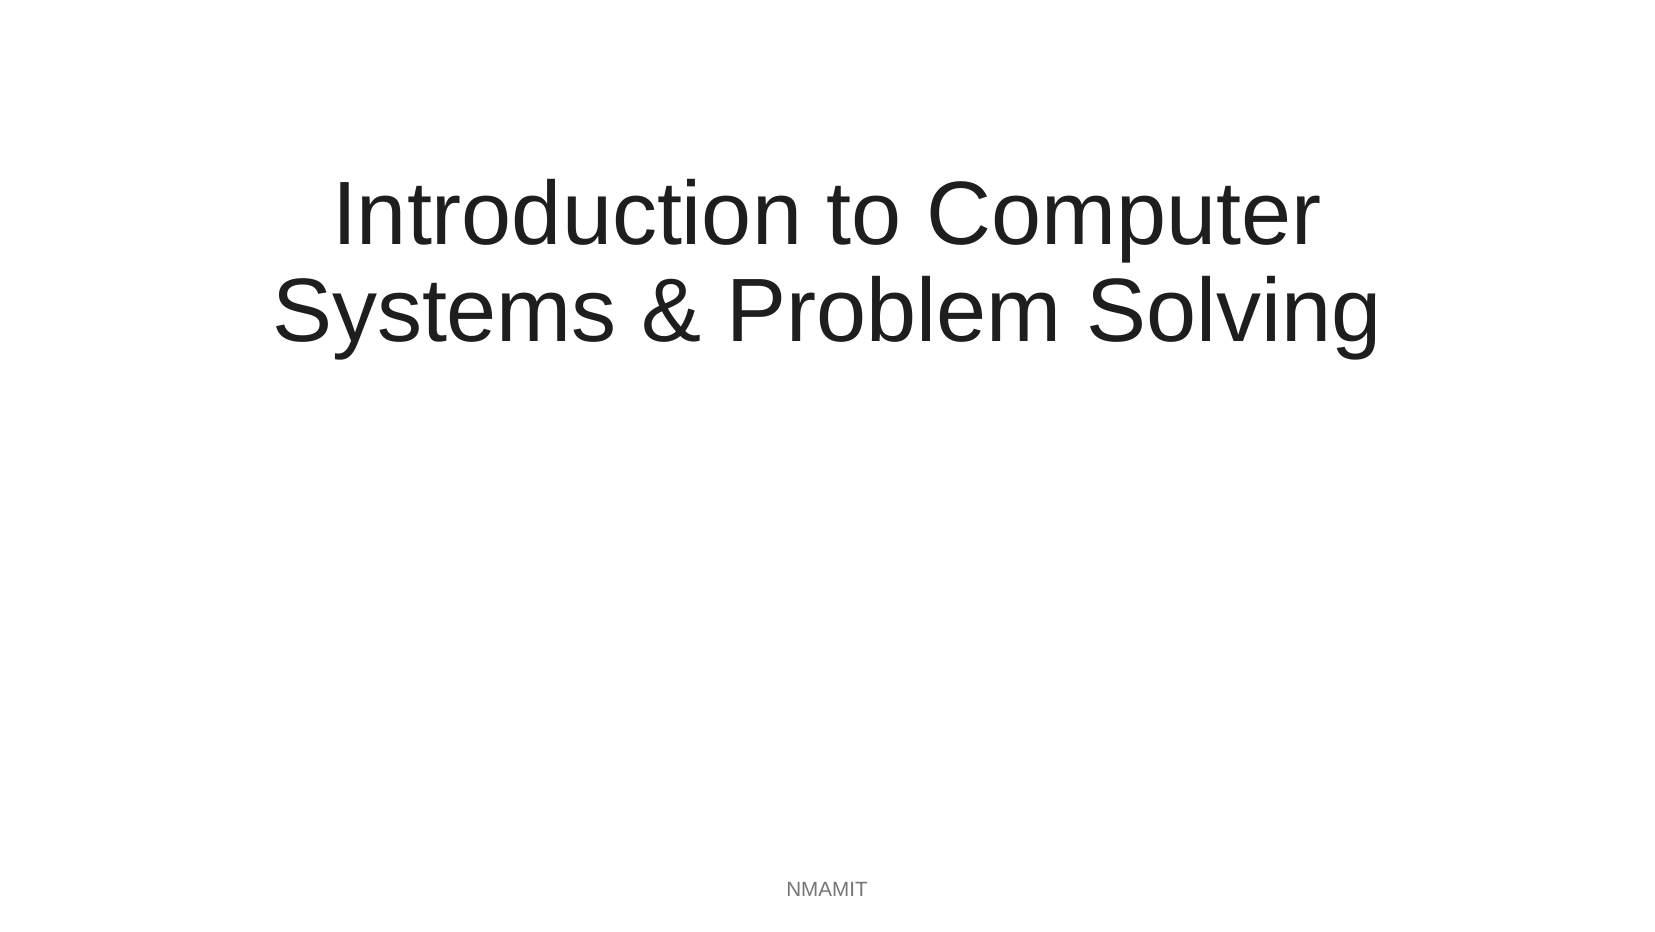

# Introduction to Computer Systems & Problem Solving
NMAMIT